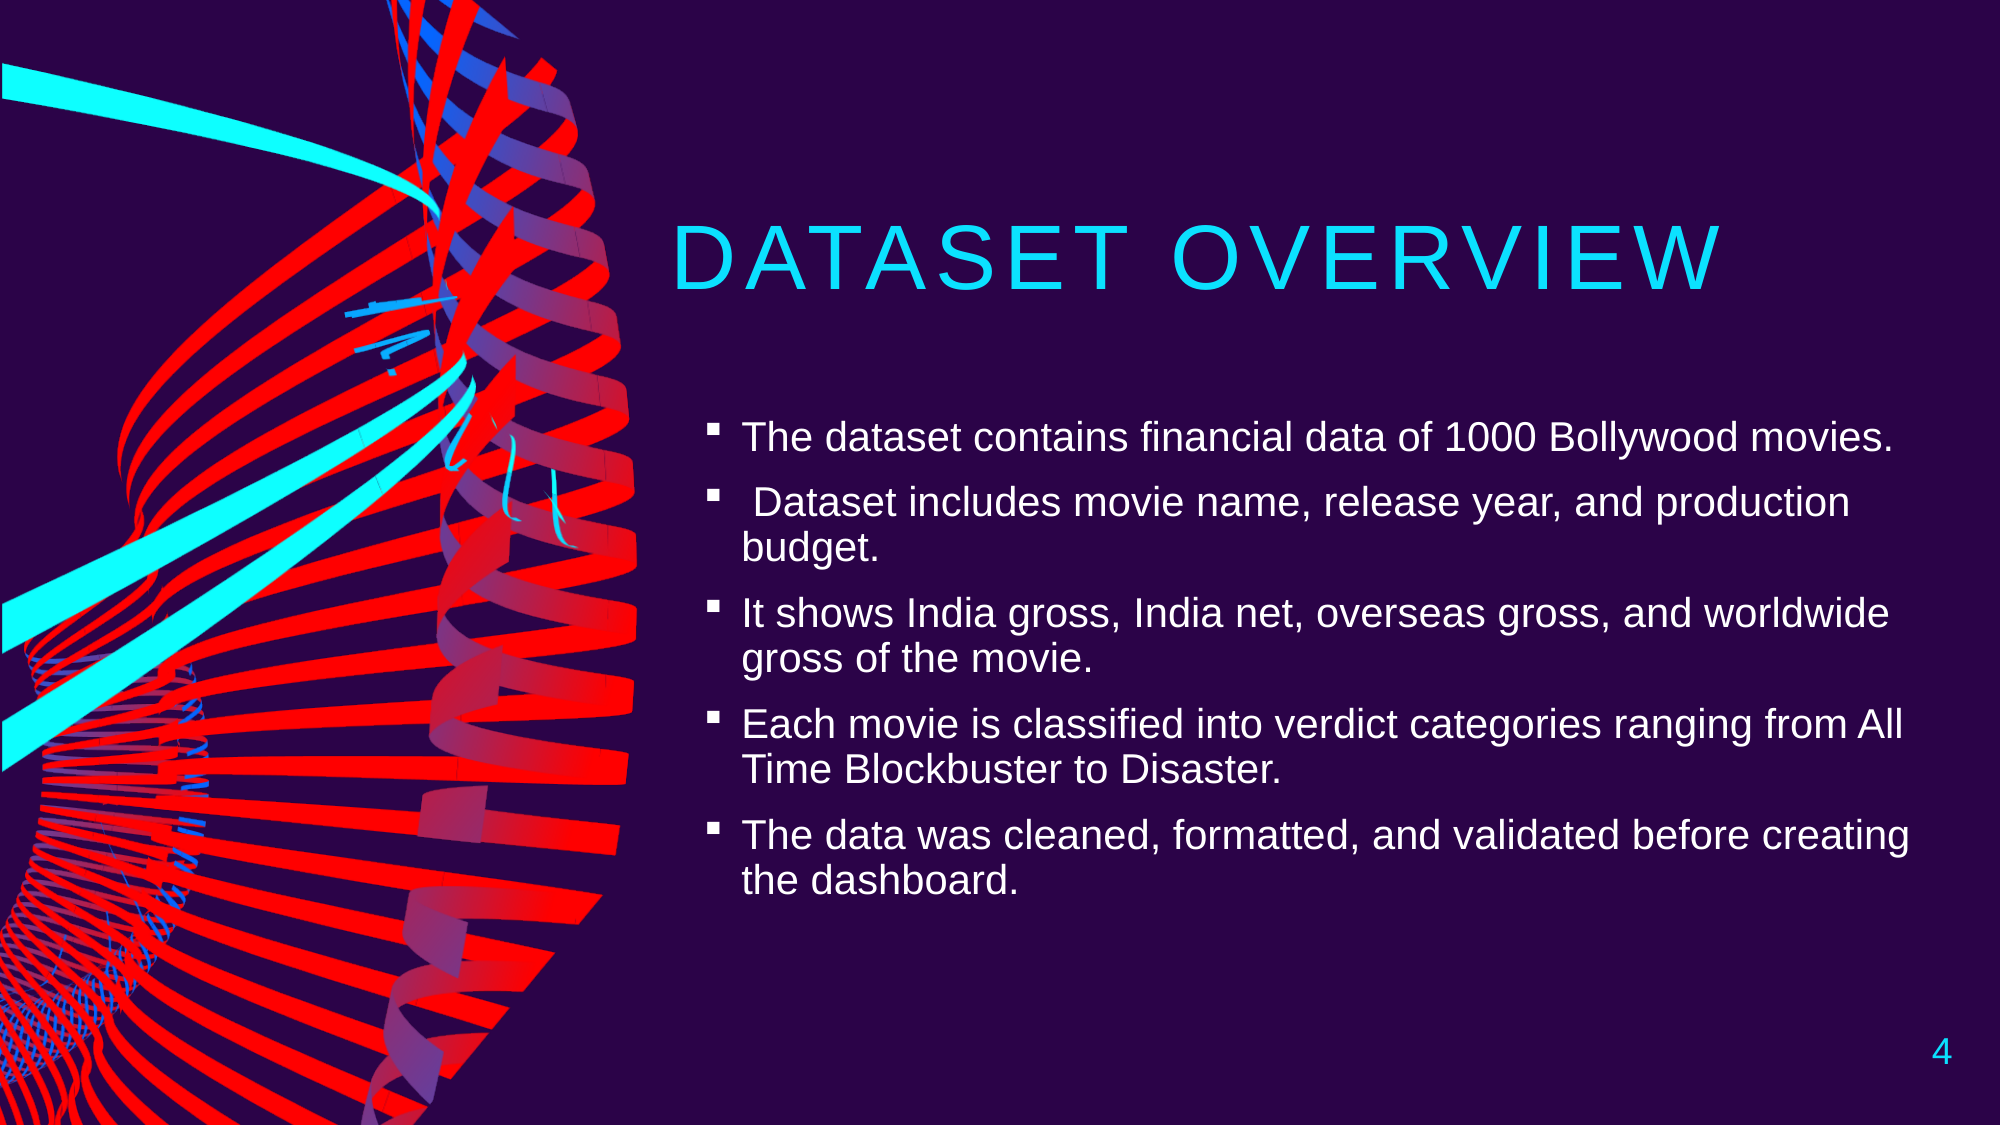

# Dataset overview
The dataset contains financial data of 1000 Bollywood movies.
 Dataset includes movie name, release year, and production budget.
It shows India gross, India net, overseas gross, and worldwide gross of the movie.
Each movie is classified into verdict categories ranging from All Time Blockbuster to Disaster.
The data was cleaned, formatted, and validated before creating the dashboard.
4